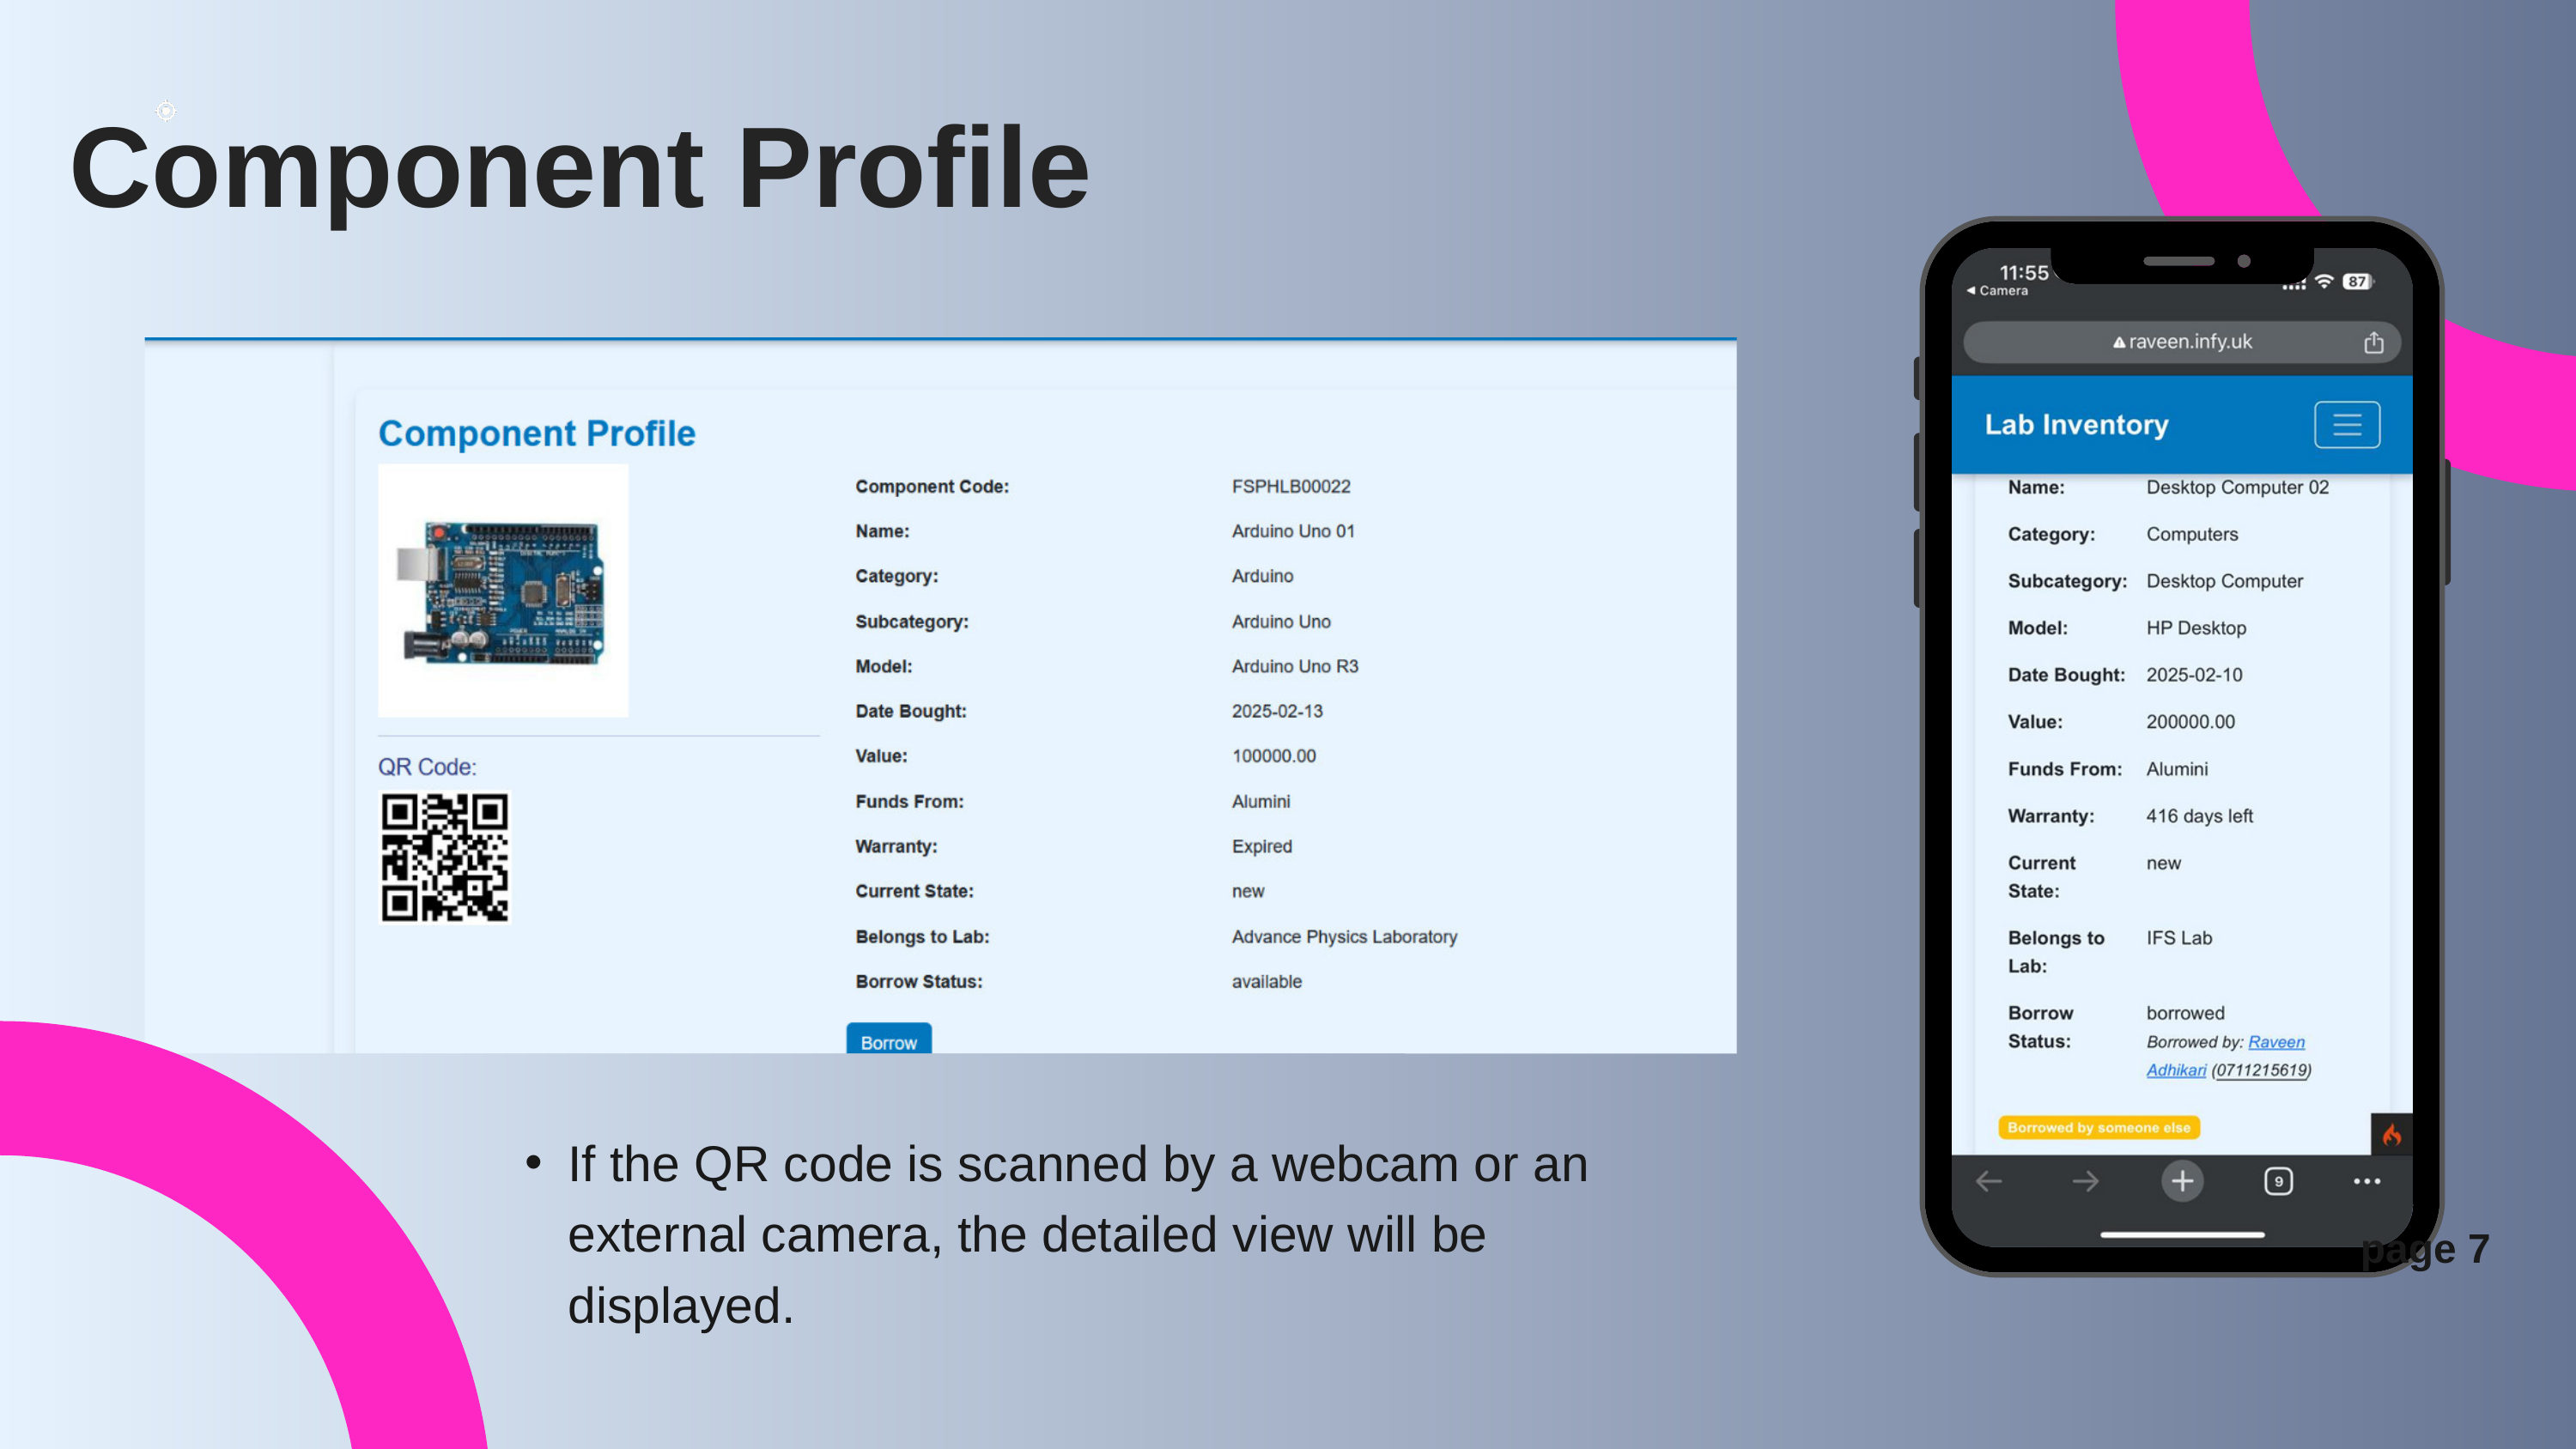

Component Profile

If the QR code is scanned by a webcam or an external camera, the detailed view will be displayed.

page 7